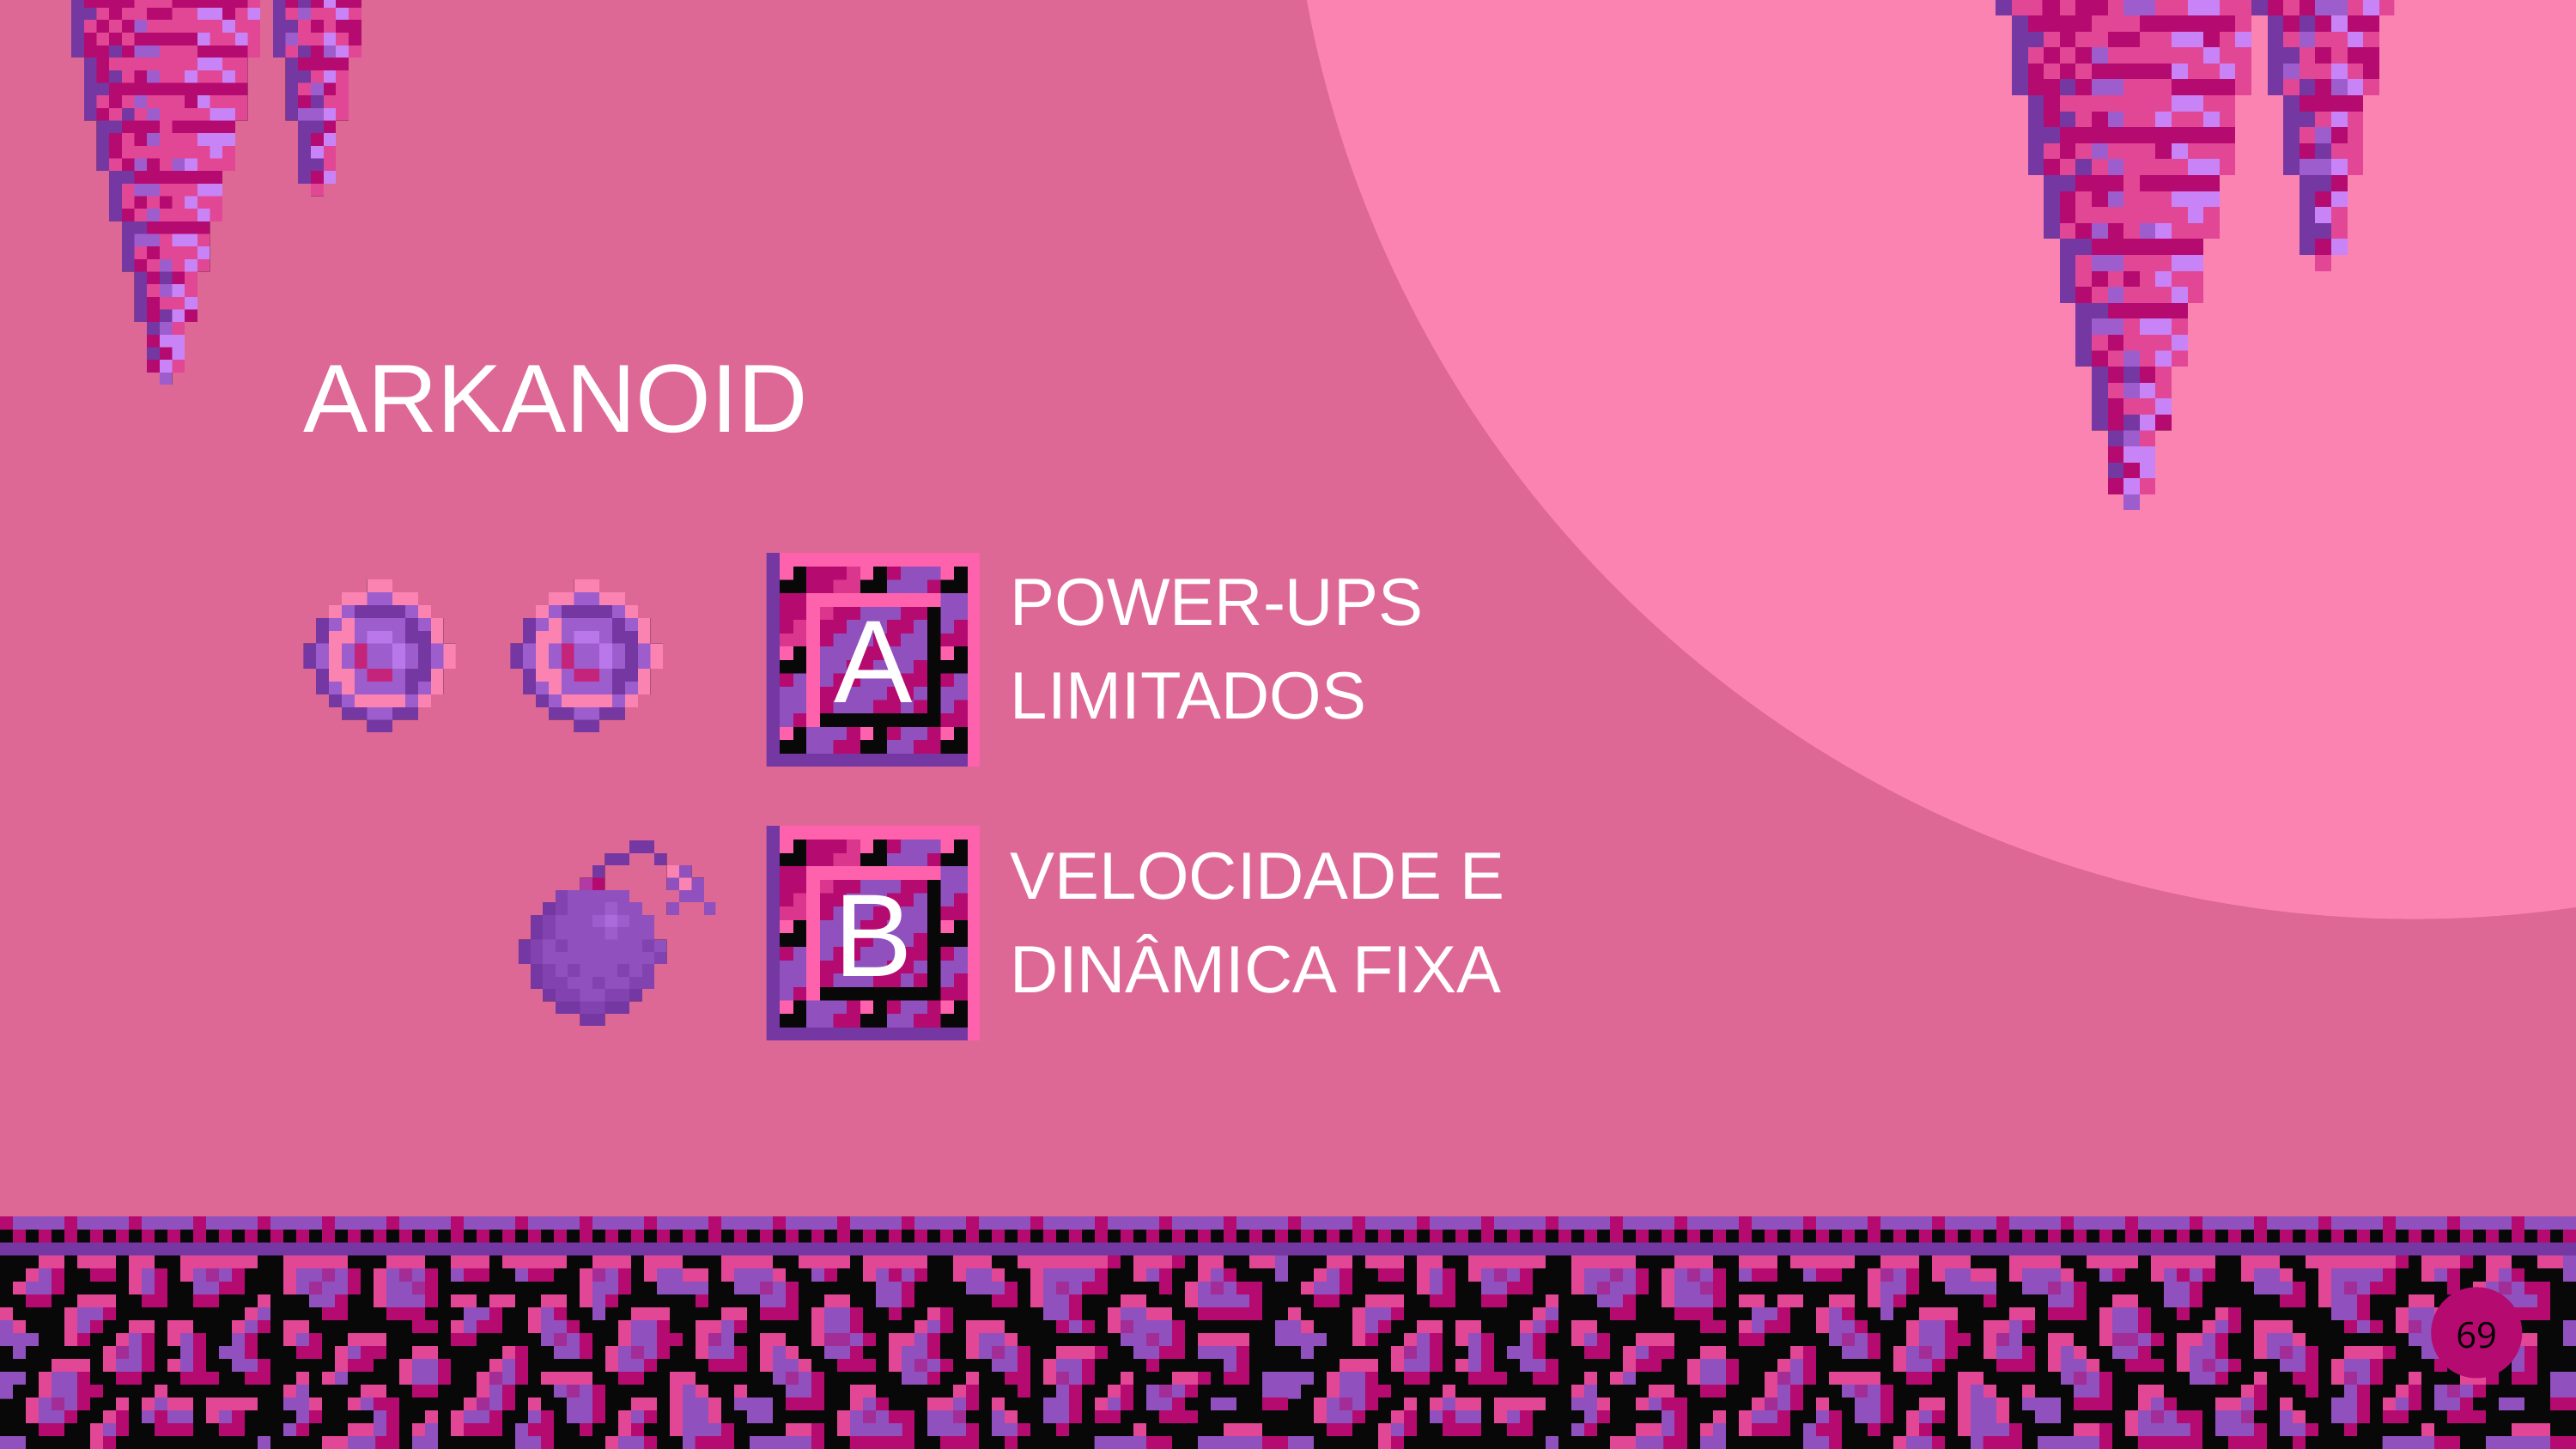

ARKANOID
POWER-UPS LIMITADOS

A

VELOCIDADE E DINÂMICA FIXA

B

69
69